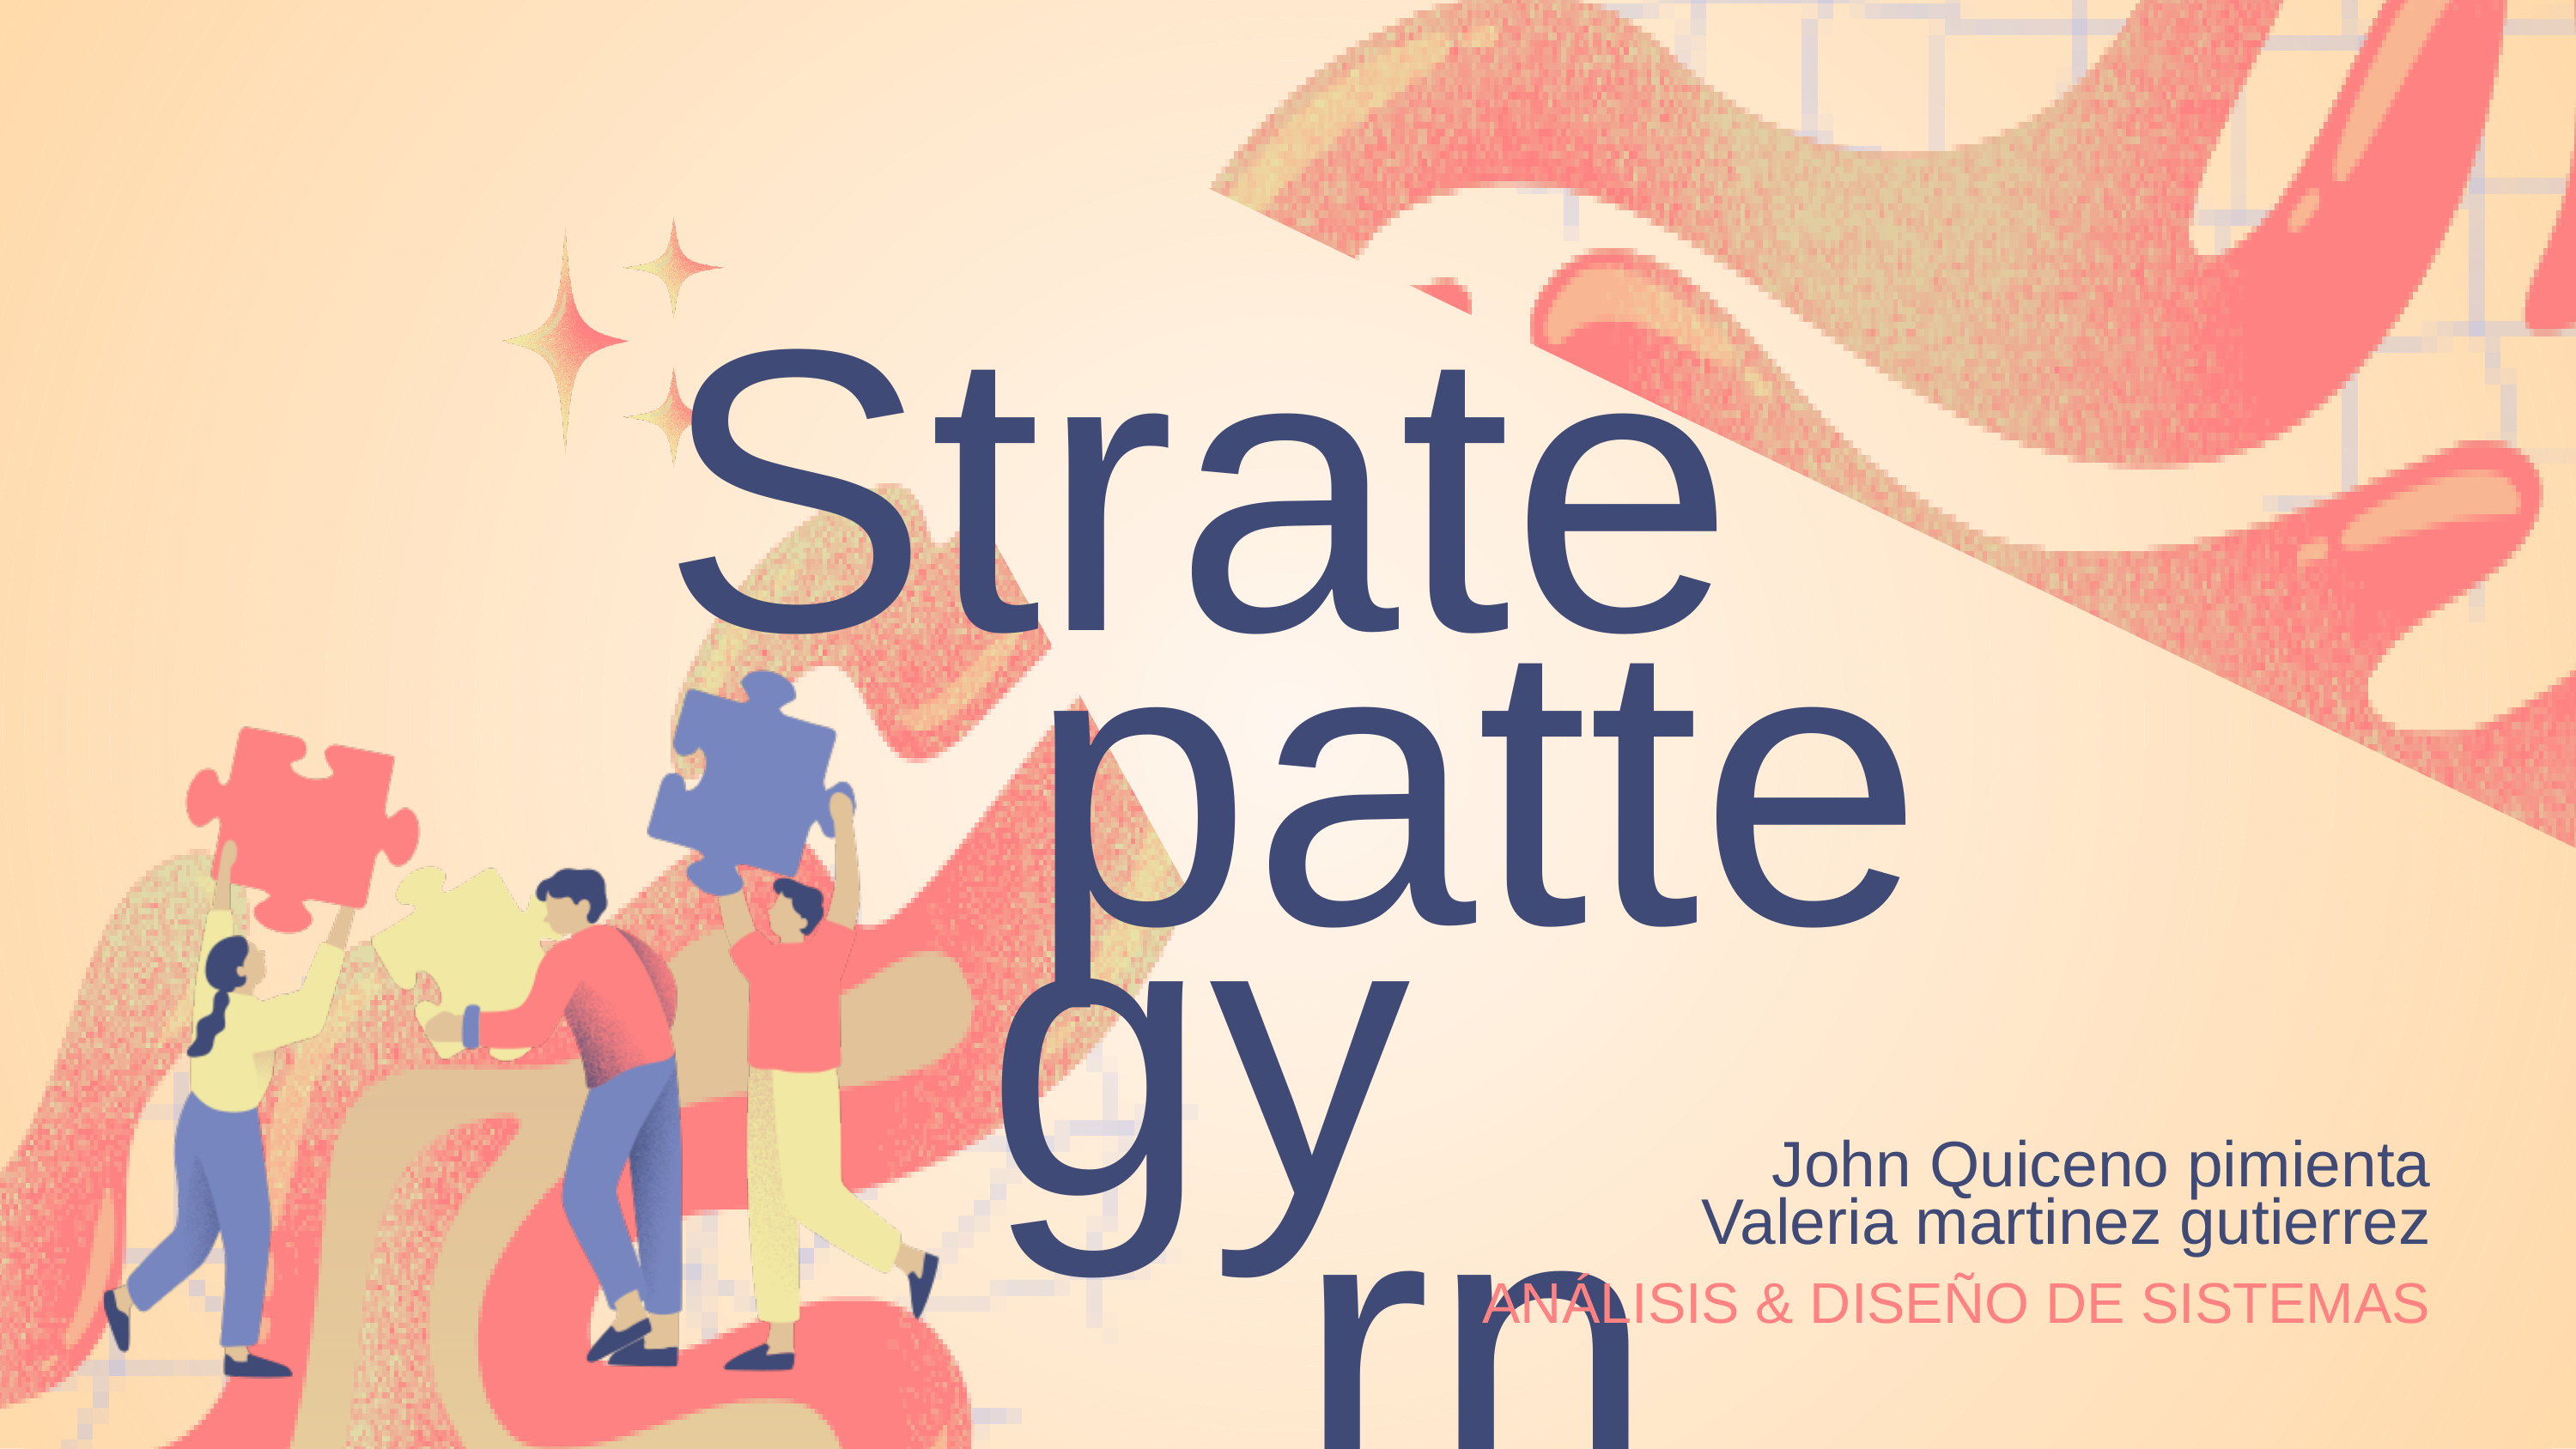

Strategy

pattern

John Quiceno pimienta
Valeria martinez gutierrez
ANÁLISIS & DISEÑO DE SISTEMAS